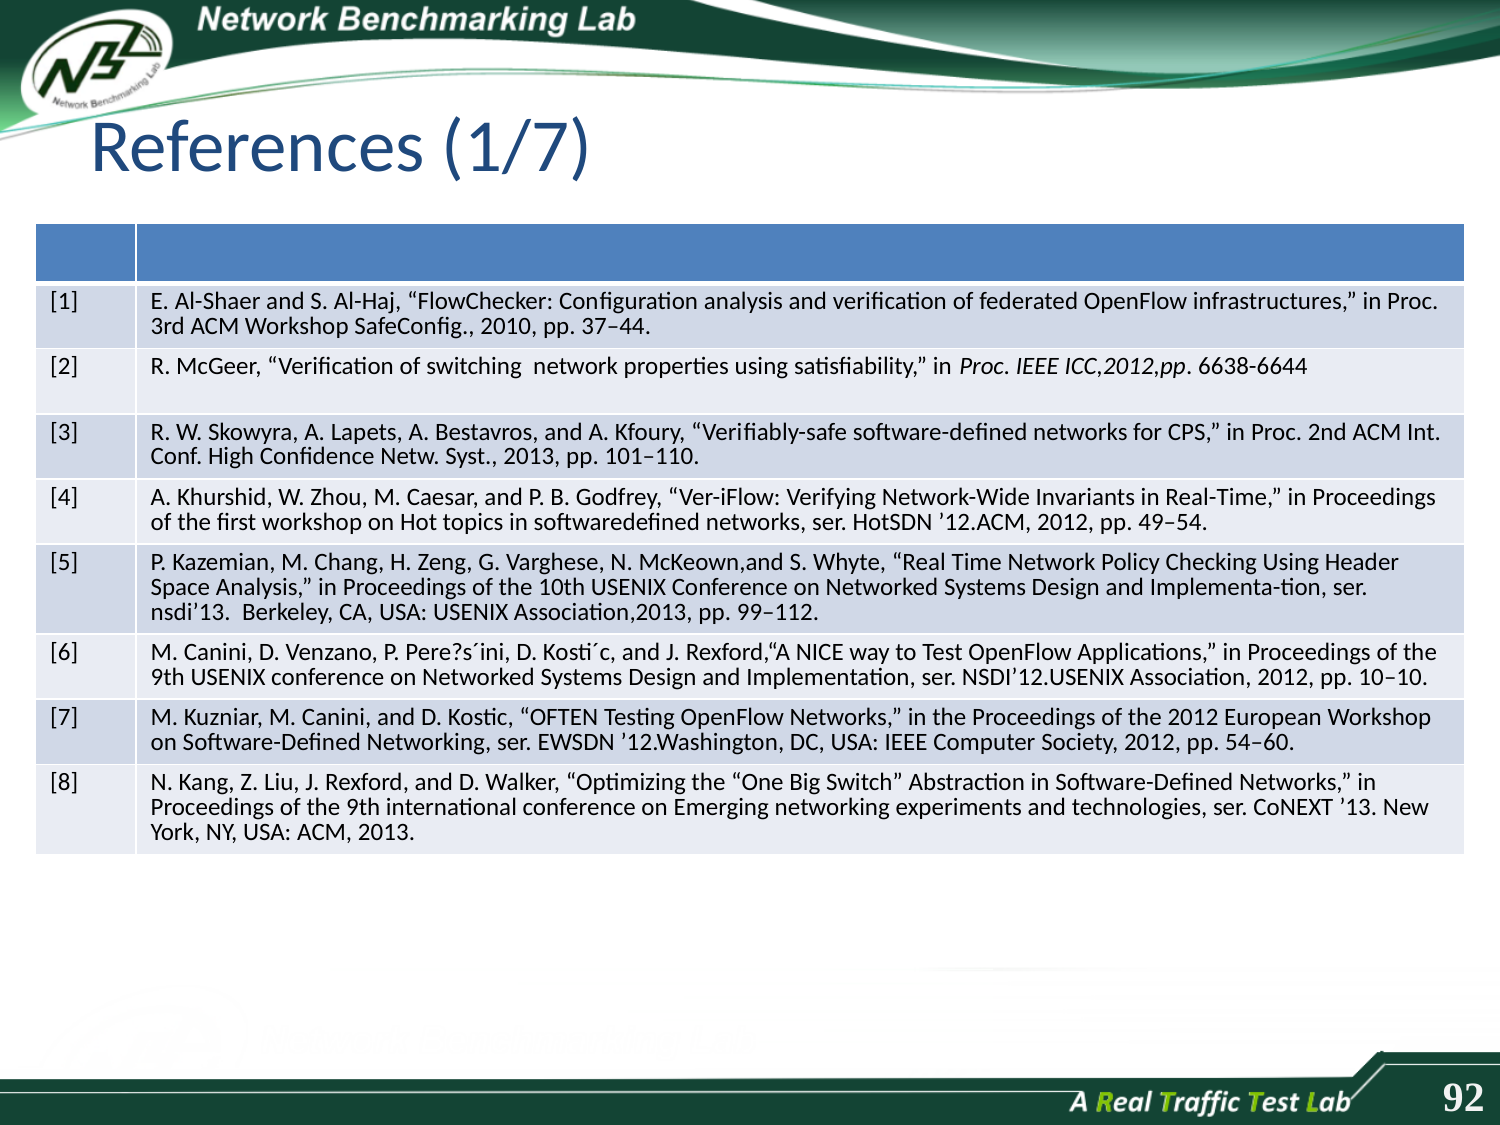

# References (1/7)
|  |  |
| --- | --- |
| [1] | E. Al-Shaer and S. Al-Haj, “FlowChecker: Conﬁguration analysis and veriﬁcation of federated OpenFlow infrastructures,” in Proc. 3rd ACM Workshop SafeConﬁg., 2010, pp. 37–44. |
| [2] | R. McGeer, “Verification of switching network properties using satisfiability,” in Proc. IEEE ICC,2012,pp. 6638-6644 |
| [3] | R. W. Skowyra, A. Lapets, A. Bestavros, and A. Kfoury, “Veriﬁably-safe software-deﬁned networks for CPS,” in Proc. 2nd ACM Int. Conf. High Conﬁdence Netw. Syst., 2013, pp. 101–110. |
| [4] | A. Khurshid, W. Zhou, M. Caesar, and P. B. Godfrey, “Ver-iFlow: Verifying Network-Wide Invariants in Real-Time,” in Proceedings of the first workshop on Hot topics in softwaredefined networks, ser. HotSDN ’12.ACM, 2012, pp. 49–54. |
| [5] | P. Kazemian, M. Chang, H. Zeng, G. Varghese, N. McKeown,and S. Whyte, “Real Time Network Policy Checking Using Header Space Analysis,” in Proceedings of the 10th USENIX Conference on Networked Systems Design and Implementa-tion, ser. nsdi’13. Berkeley, CA, USA: USENIX Association,2013, pp. 99–112. |
| [6] | M. Canini, D. Venzano, P. Pere?s´ini, D. Kosti´c, and J. Rexford,“A NICE way to Test OpenFlow Applications,” in Proceedings of the 9th USENIX conference on Networked Systems Design and Implementation, ser. NSDI’12.USENIX Association, 2012, pp. 10–10. |
| [7] | M. Kuzniar, M. Canini, and D. Kostic, “OFTEN Testing OpenFlow Networks,” in the Proceedings of the 2012 European Workshop on Software-Defined Networking, ser. EWSDN ’12.Washington, DC, USA: IEEE Computer Society, 2012, pp. 54–60. |
| [8] | N. Kang, Z. Liu, J. Rexford, and D. Walker, “Optimizing the “One Big Switch” Abstraction in Software-Defined Networks,” in Proceedings of the 9th international conference on Emerging networking experiments and technologies, ser. CoNEXT ’13. New York, NY, USA: ACM, 2013. |
92